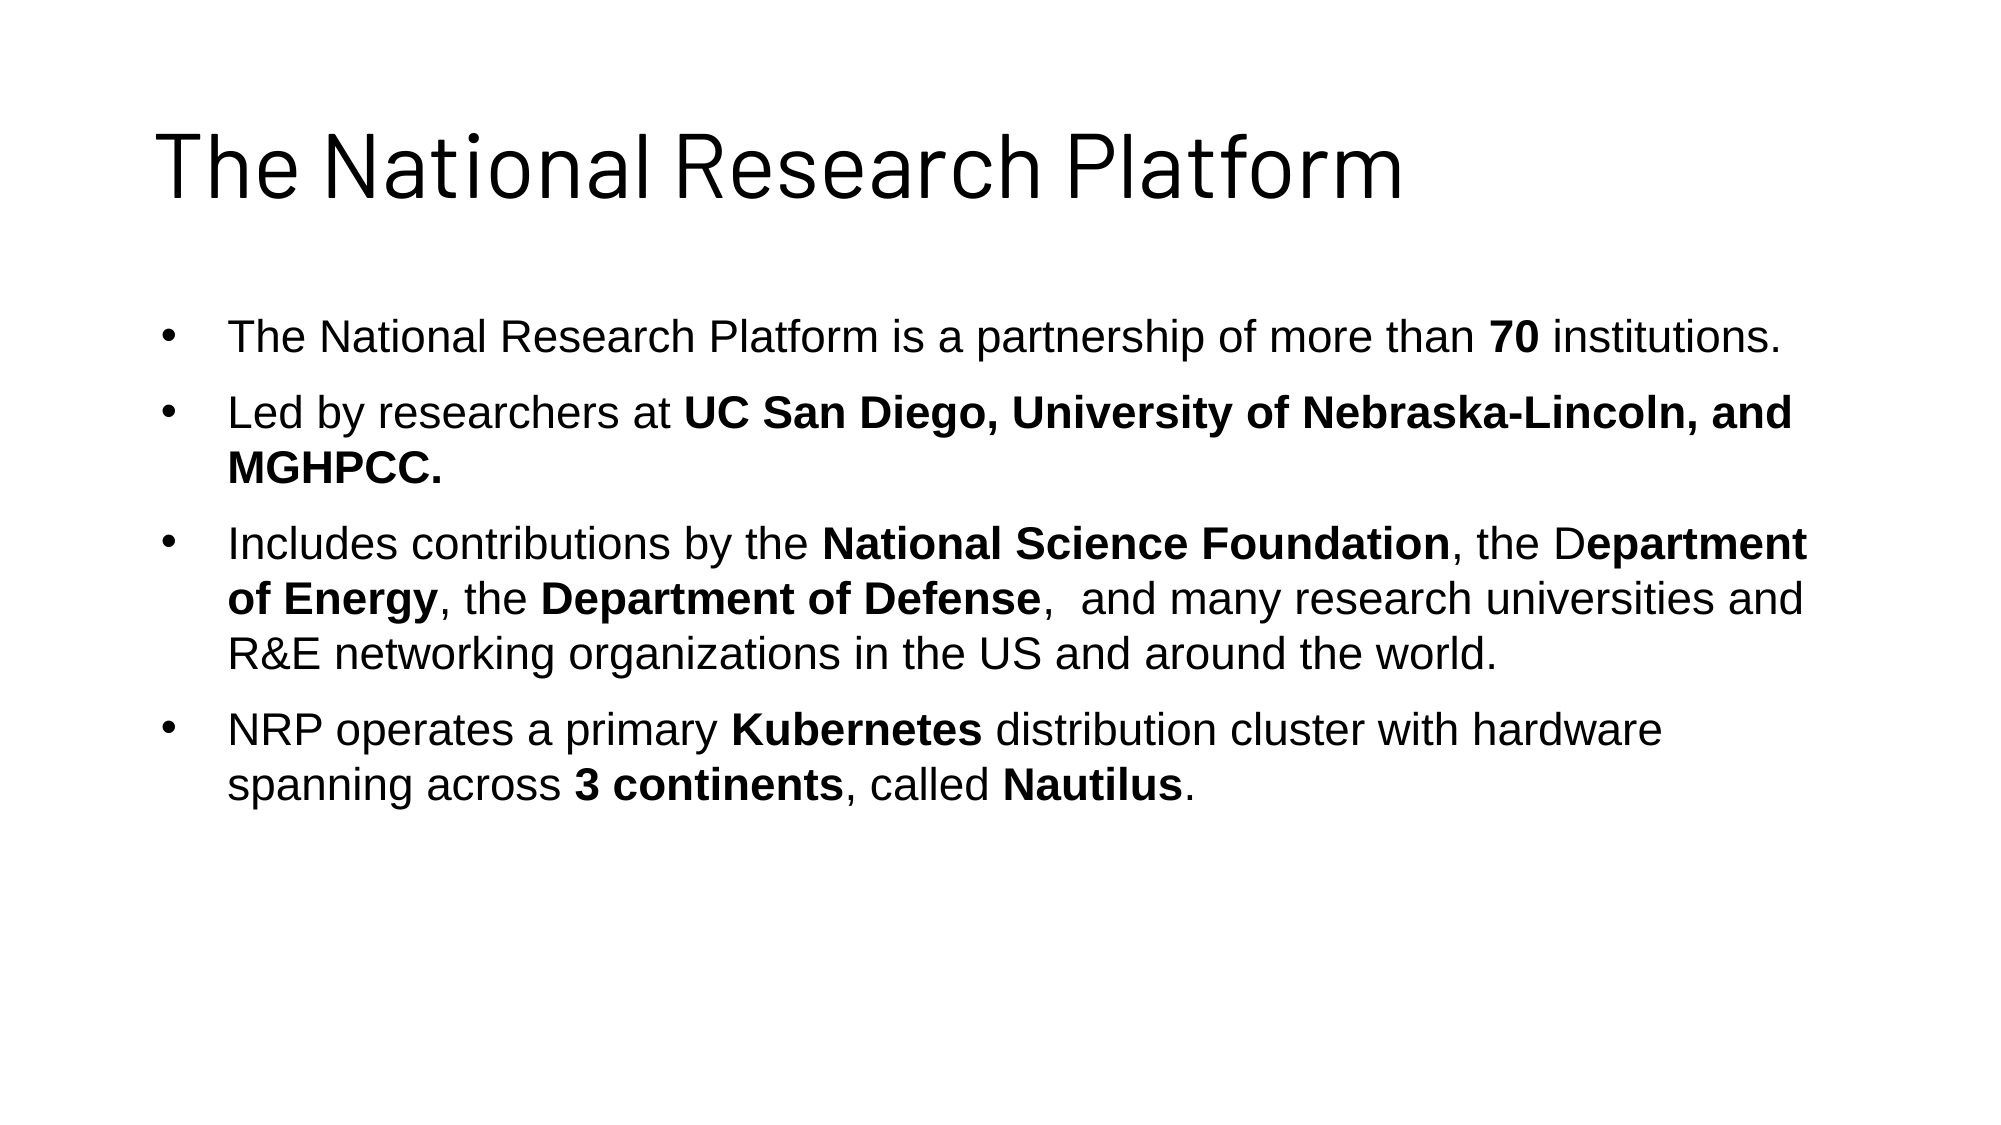

# The National Research Platform
The National Research Platform is a partnership of more than 70 institutions.
Led by researchers at UC San Diego, University of Nebraska-Lincoln, and MGHPCC.
Includes contributions by the National Science Foundation, the Department of Energy, the Department of Defense,  and many research universities and R&E networking organizations in the US and around the world.
NRP operates a primary Kubernetes distribution cluster with hardware spanning across 3 continents, called Nautilus.